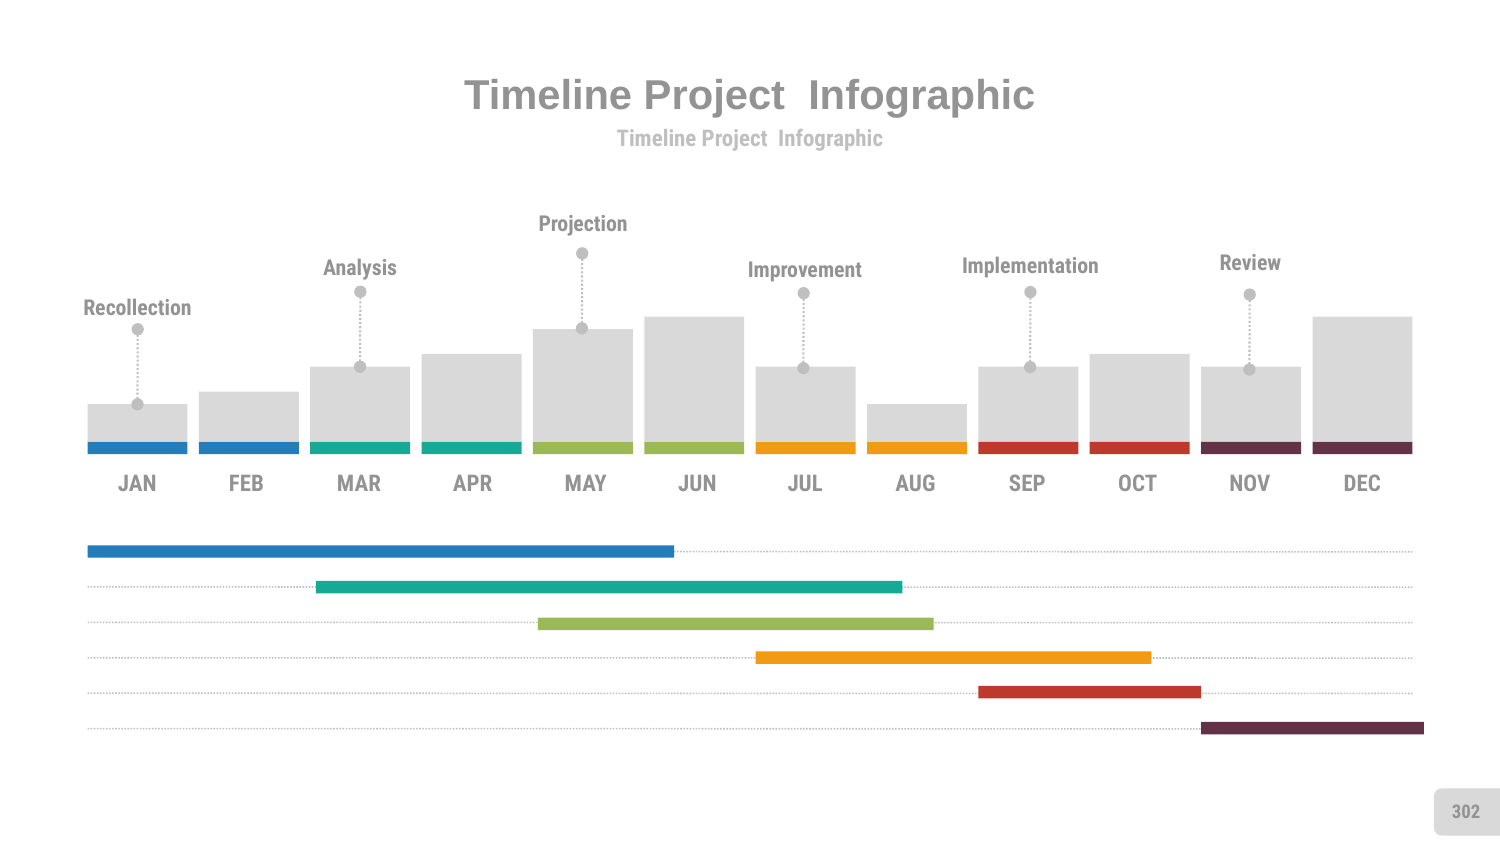

# Timeline Project  Infographic
Timeline Project  Infographic
Projection
Review
Implementation
Analysis
Improvement
Recollection

JUN

DEC

MAY

APR

OCT

MAR

JUL

SEP

NOV

FEB

JAN

AUG

302